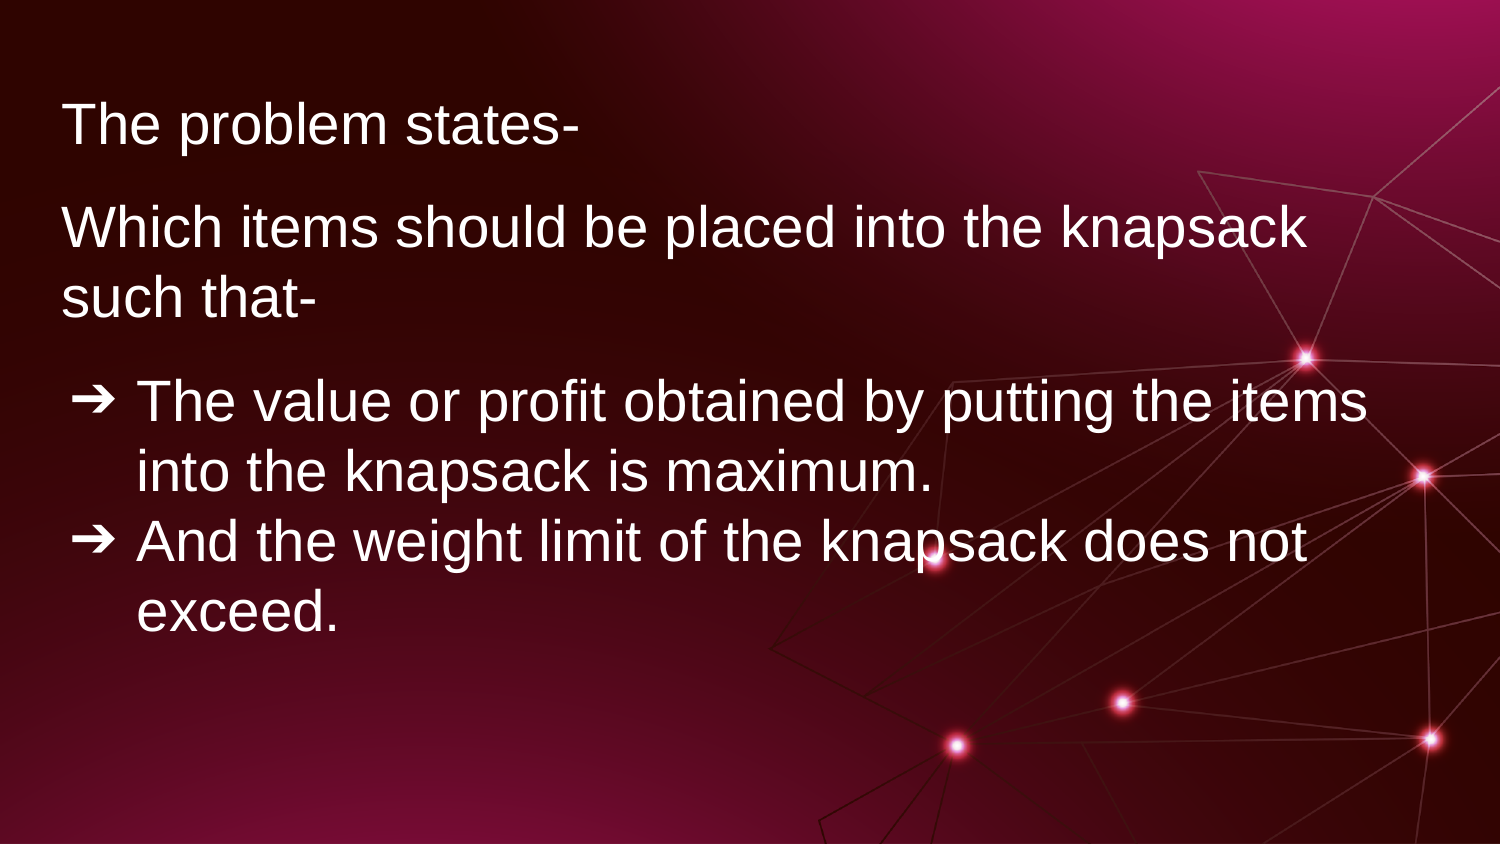

The problem states-
Which items should be placed into the knapsack such that-
The value or profit obtained by putting the items into the knapsack is maximum.
And the weight limit of the knapsack does not exceed.